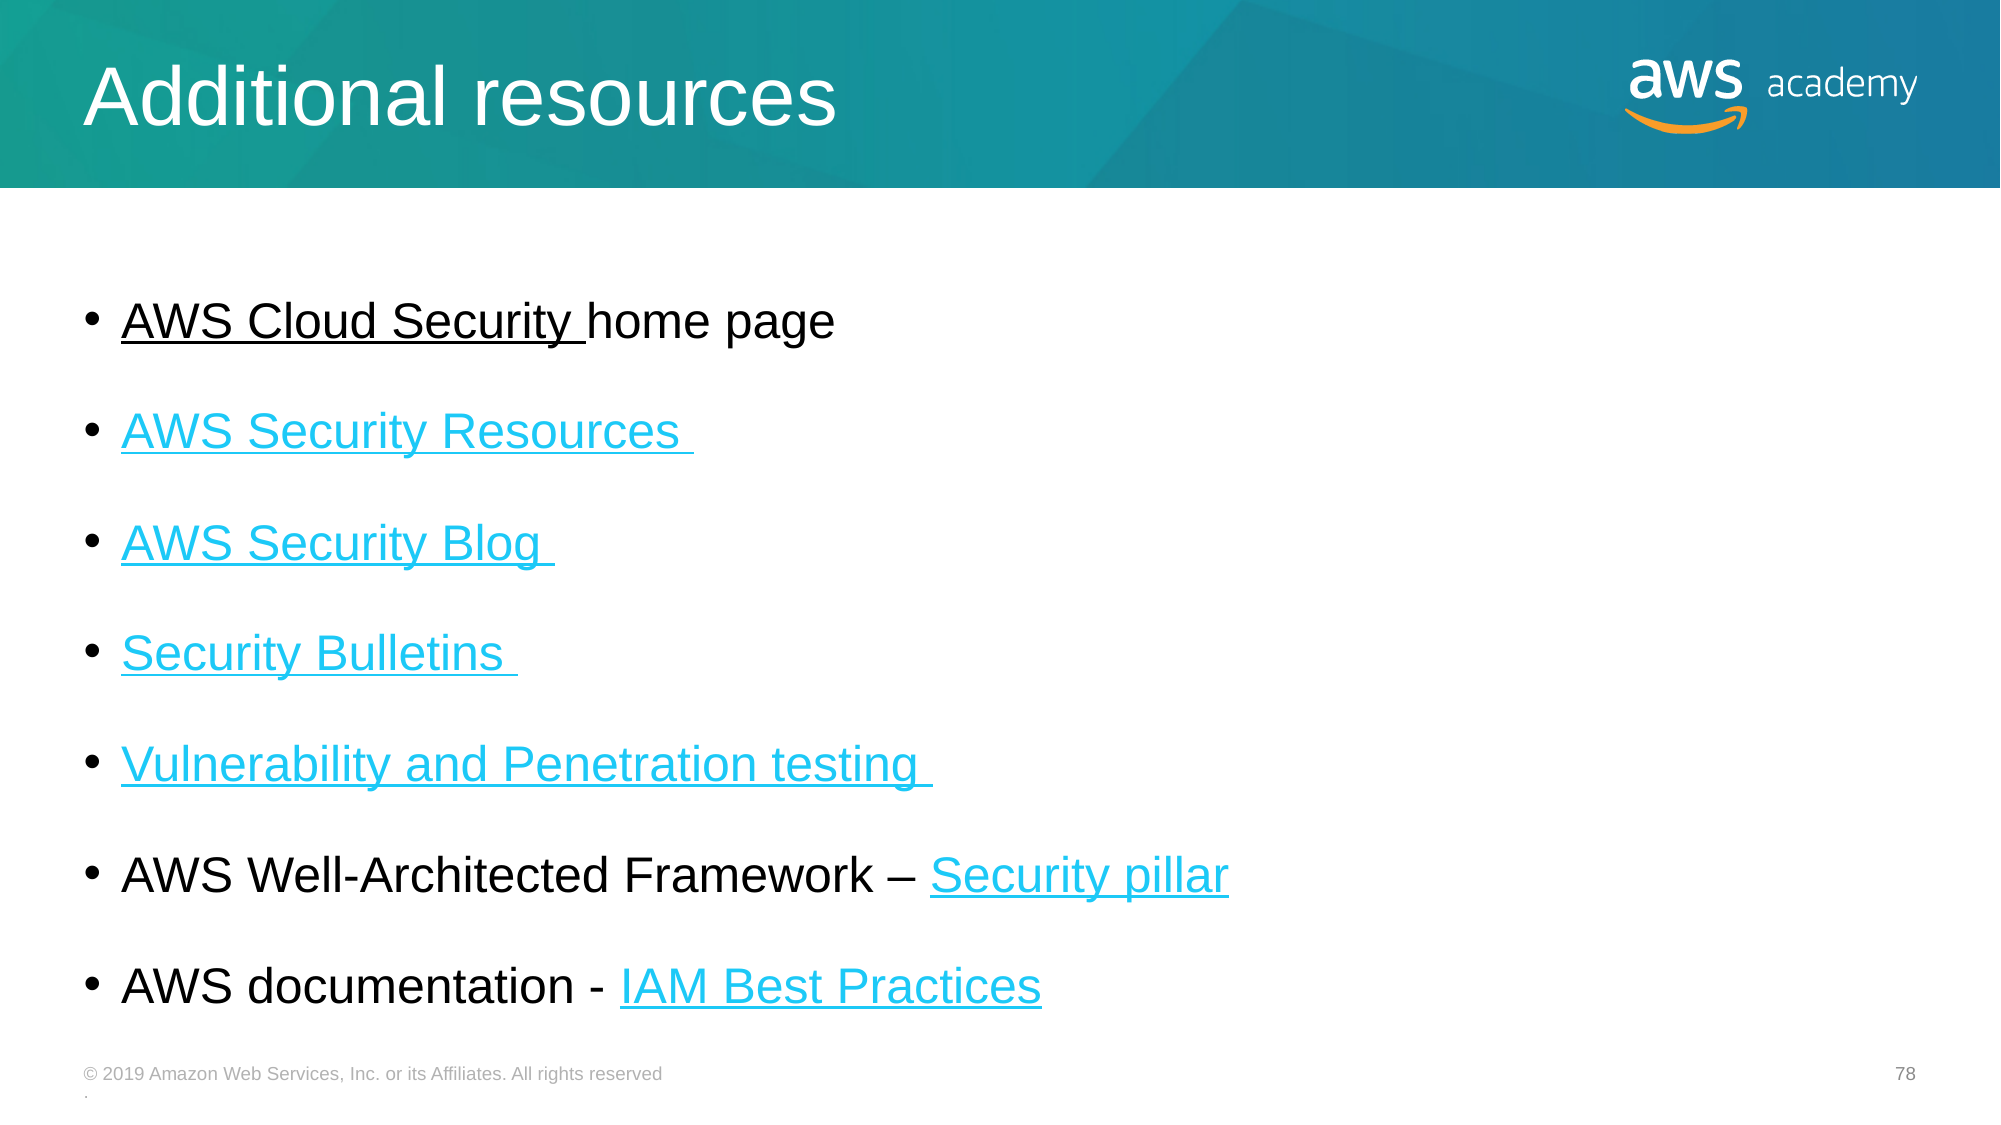

# Additional resources
AWS Cloud Security home page
AWS Security Resources
AWS Security Blog
Security Bulletins
Vulnerability and Penetration testing
AWS Well-Architected Framework – Security pillar
AWS documentation - IAM Best Practices
© 2019 Amazon Web Services, Inc. or its Affiliates. All rights reserved.
78